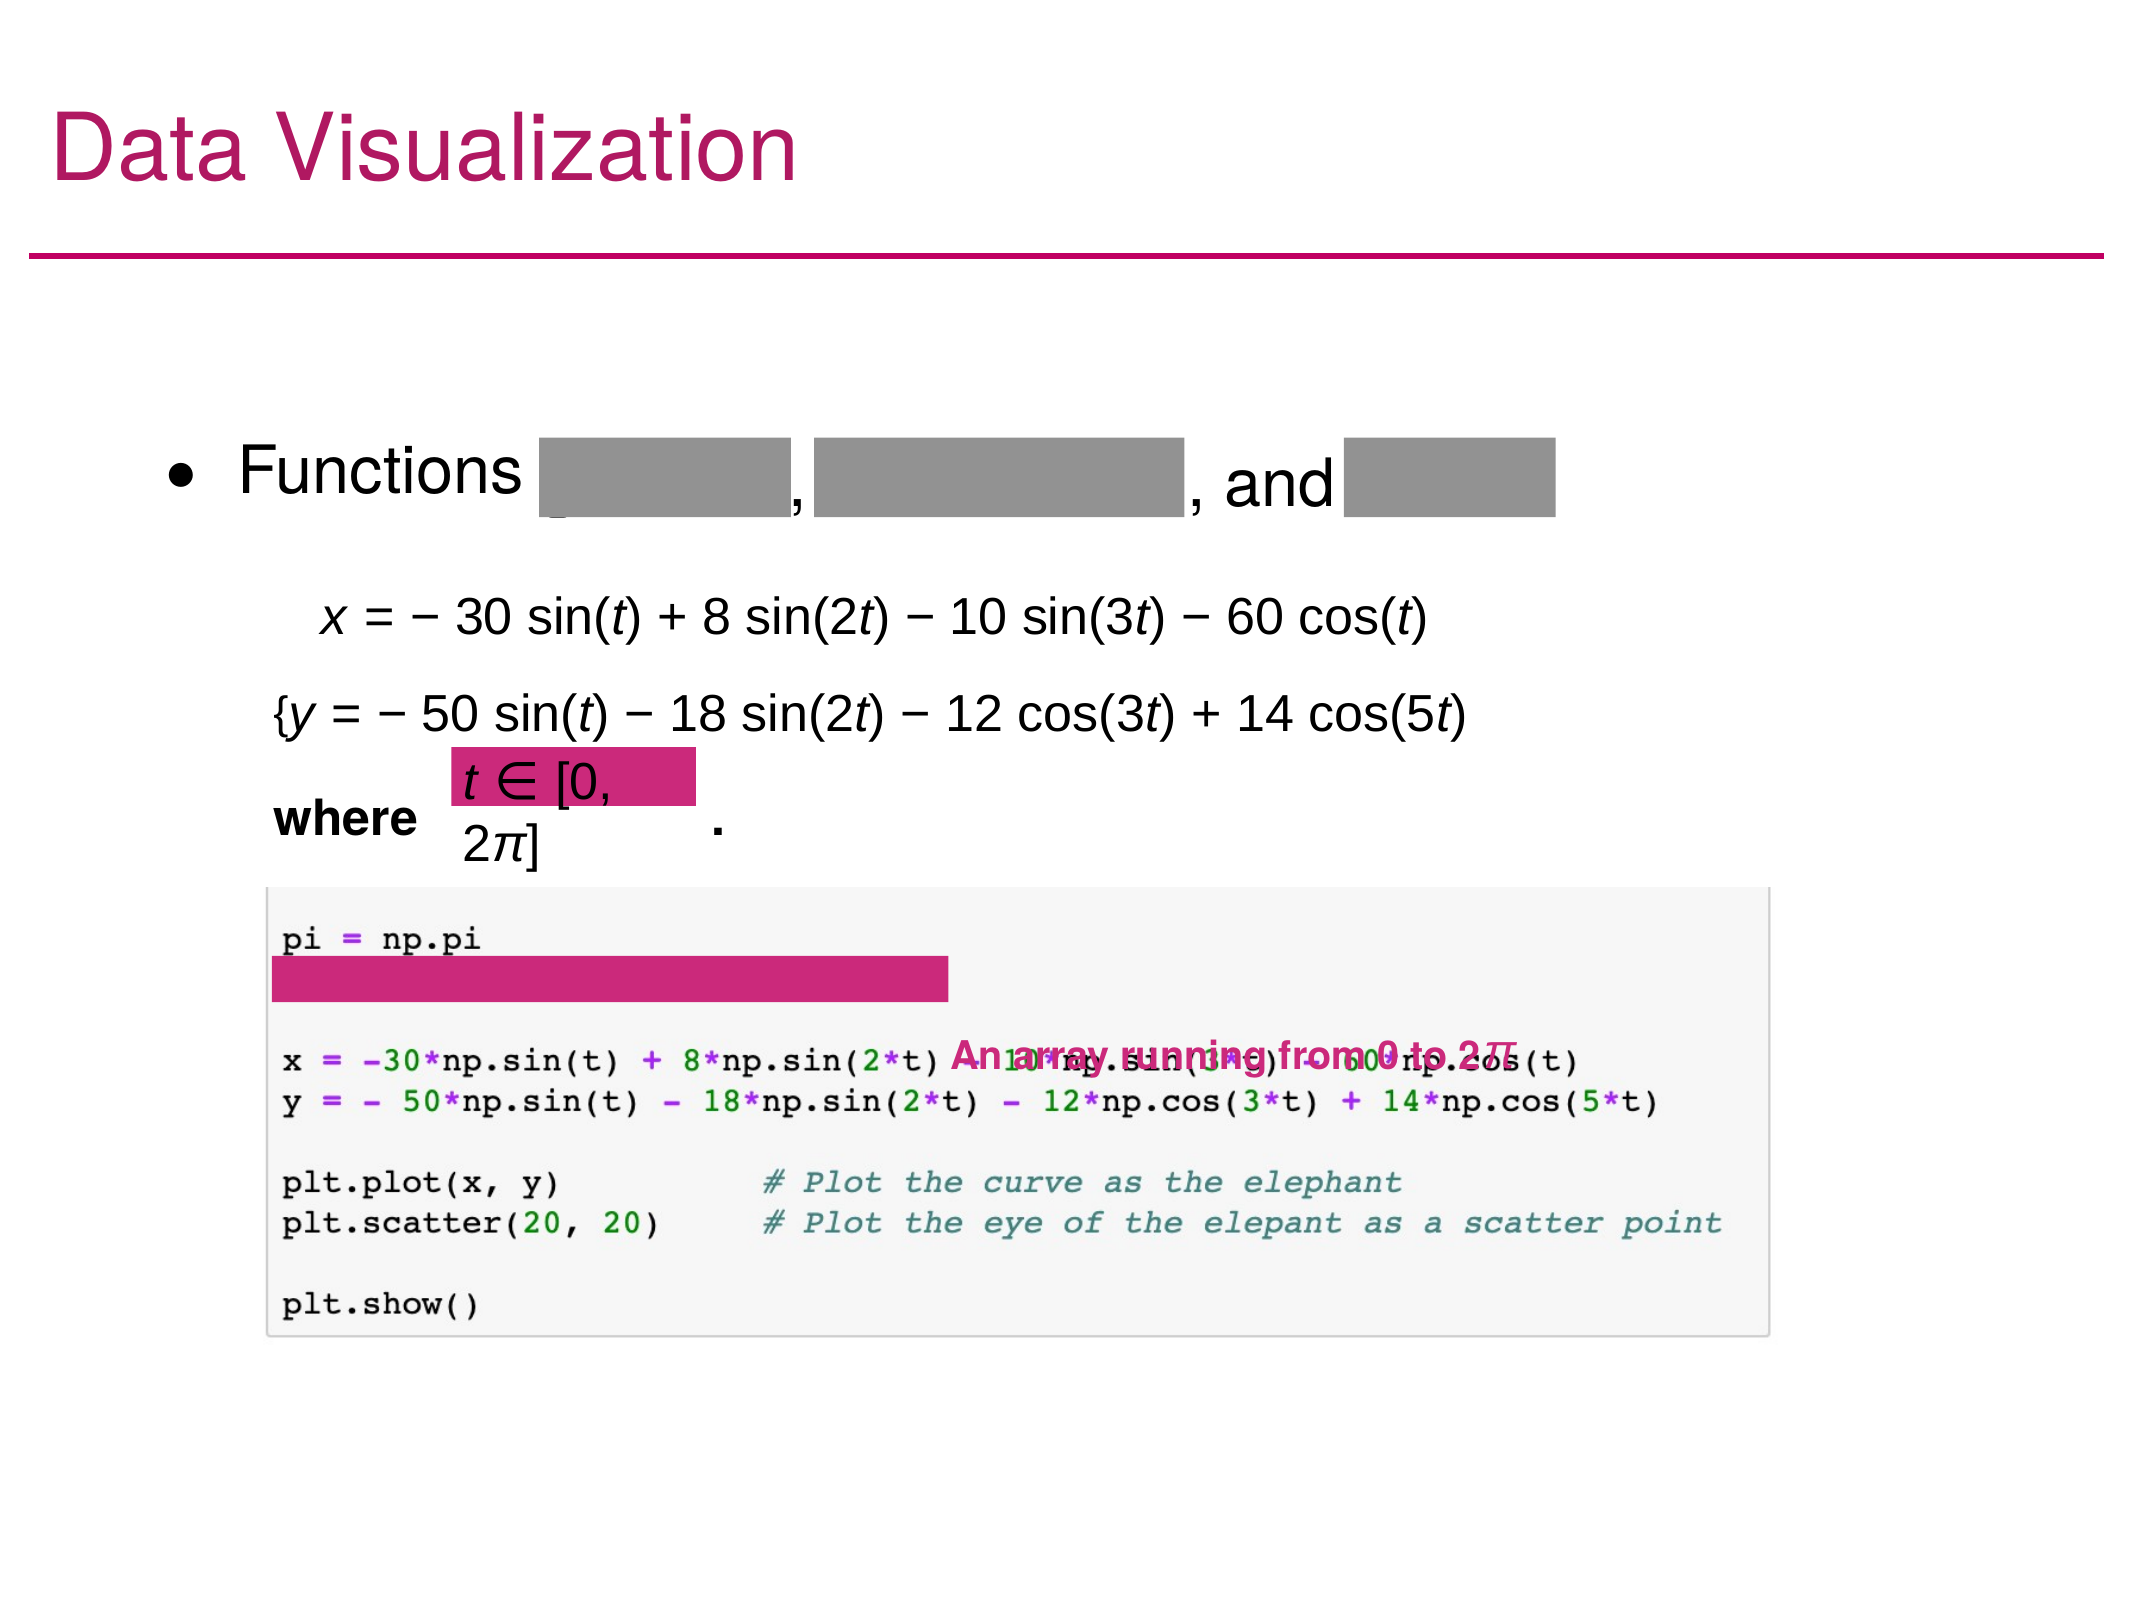

# Data Visualization

Functions
plot()

scatter()

bar()

,	, and
x = − 30 sin(t) + 8 sin(2t) − 10 sin(3t) − 60 cos(t)
{y = − 50 sin(t) − 18 sin(2t) − 12 cos(3t) + 14 cos(5t)
where	.

An array running from 0 to 2π

t ∈ [0, 2π]